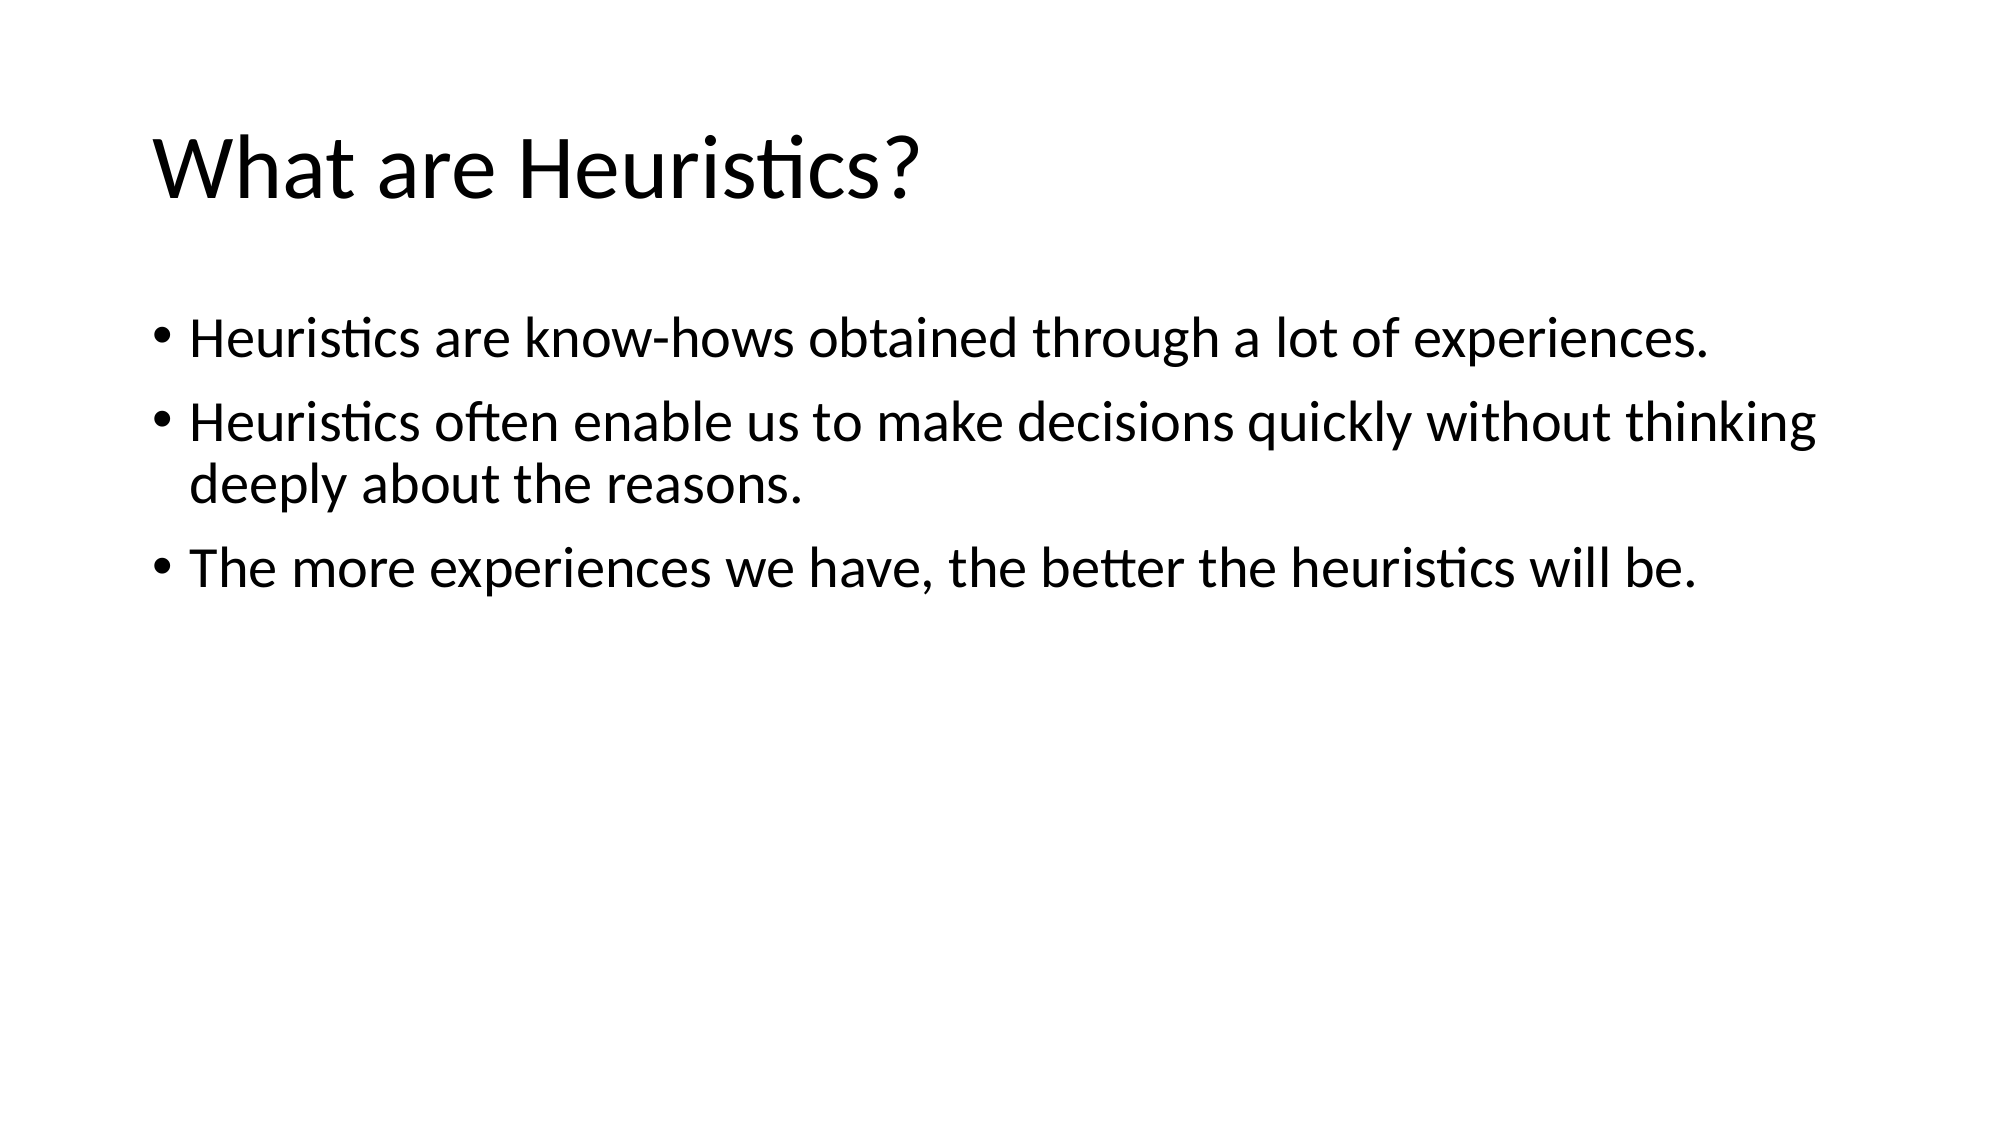

# What are Heuristics?
Heuristics are know-hows obtained through a lot of experiences.
Heuristics often enable us to make decisions quickly without thinking deeply about the reasons.
The more experiences we have, the better the heuristics will be.